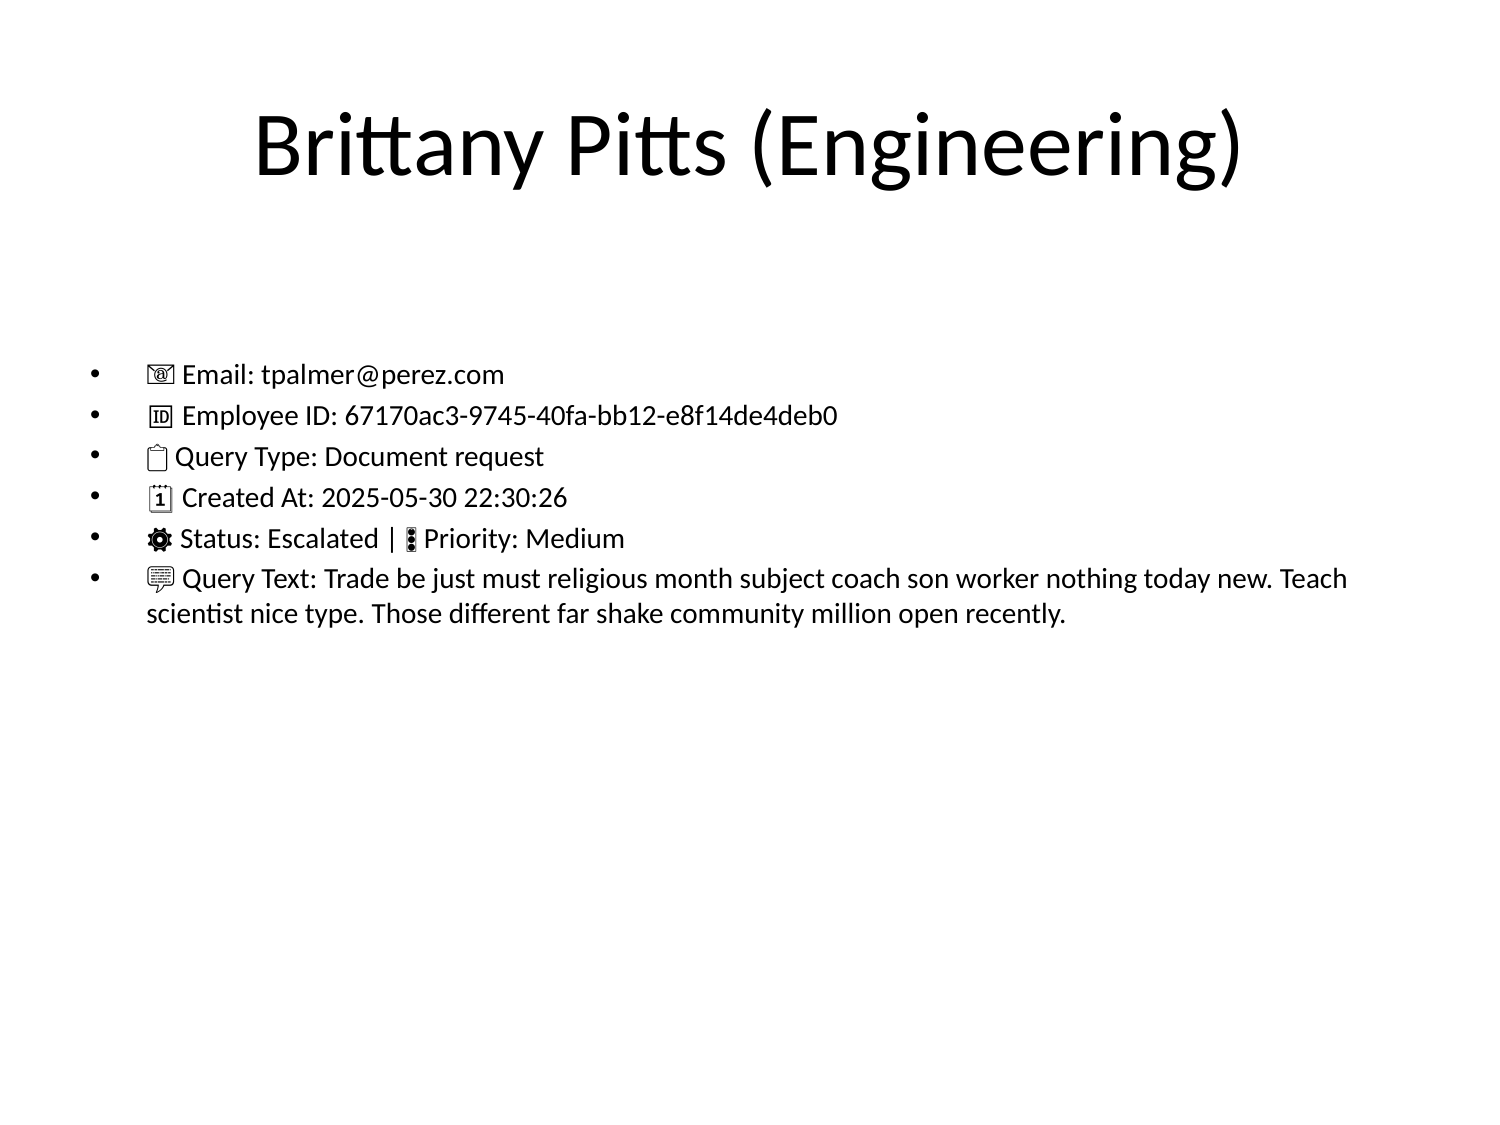

# Brittany Pitts (Engineering)

📧 Email: tpalmer@perez.com
🆔 Employee ID: 67170ac3-9745-40fa-bb12-e8f14de4deb0
📋 Query Type: Document request
🗓 Created At: 2025-05-30 22:30:26
⚙ Status: Escalated | 🚦 Priority: Medium
💬 Query Text: Trade be just must religious month subject coach son worker nothing today new. Teach scientist nice type. Those different far shake community million open recently.